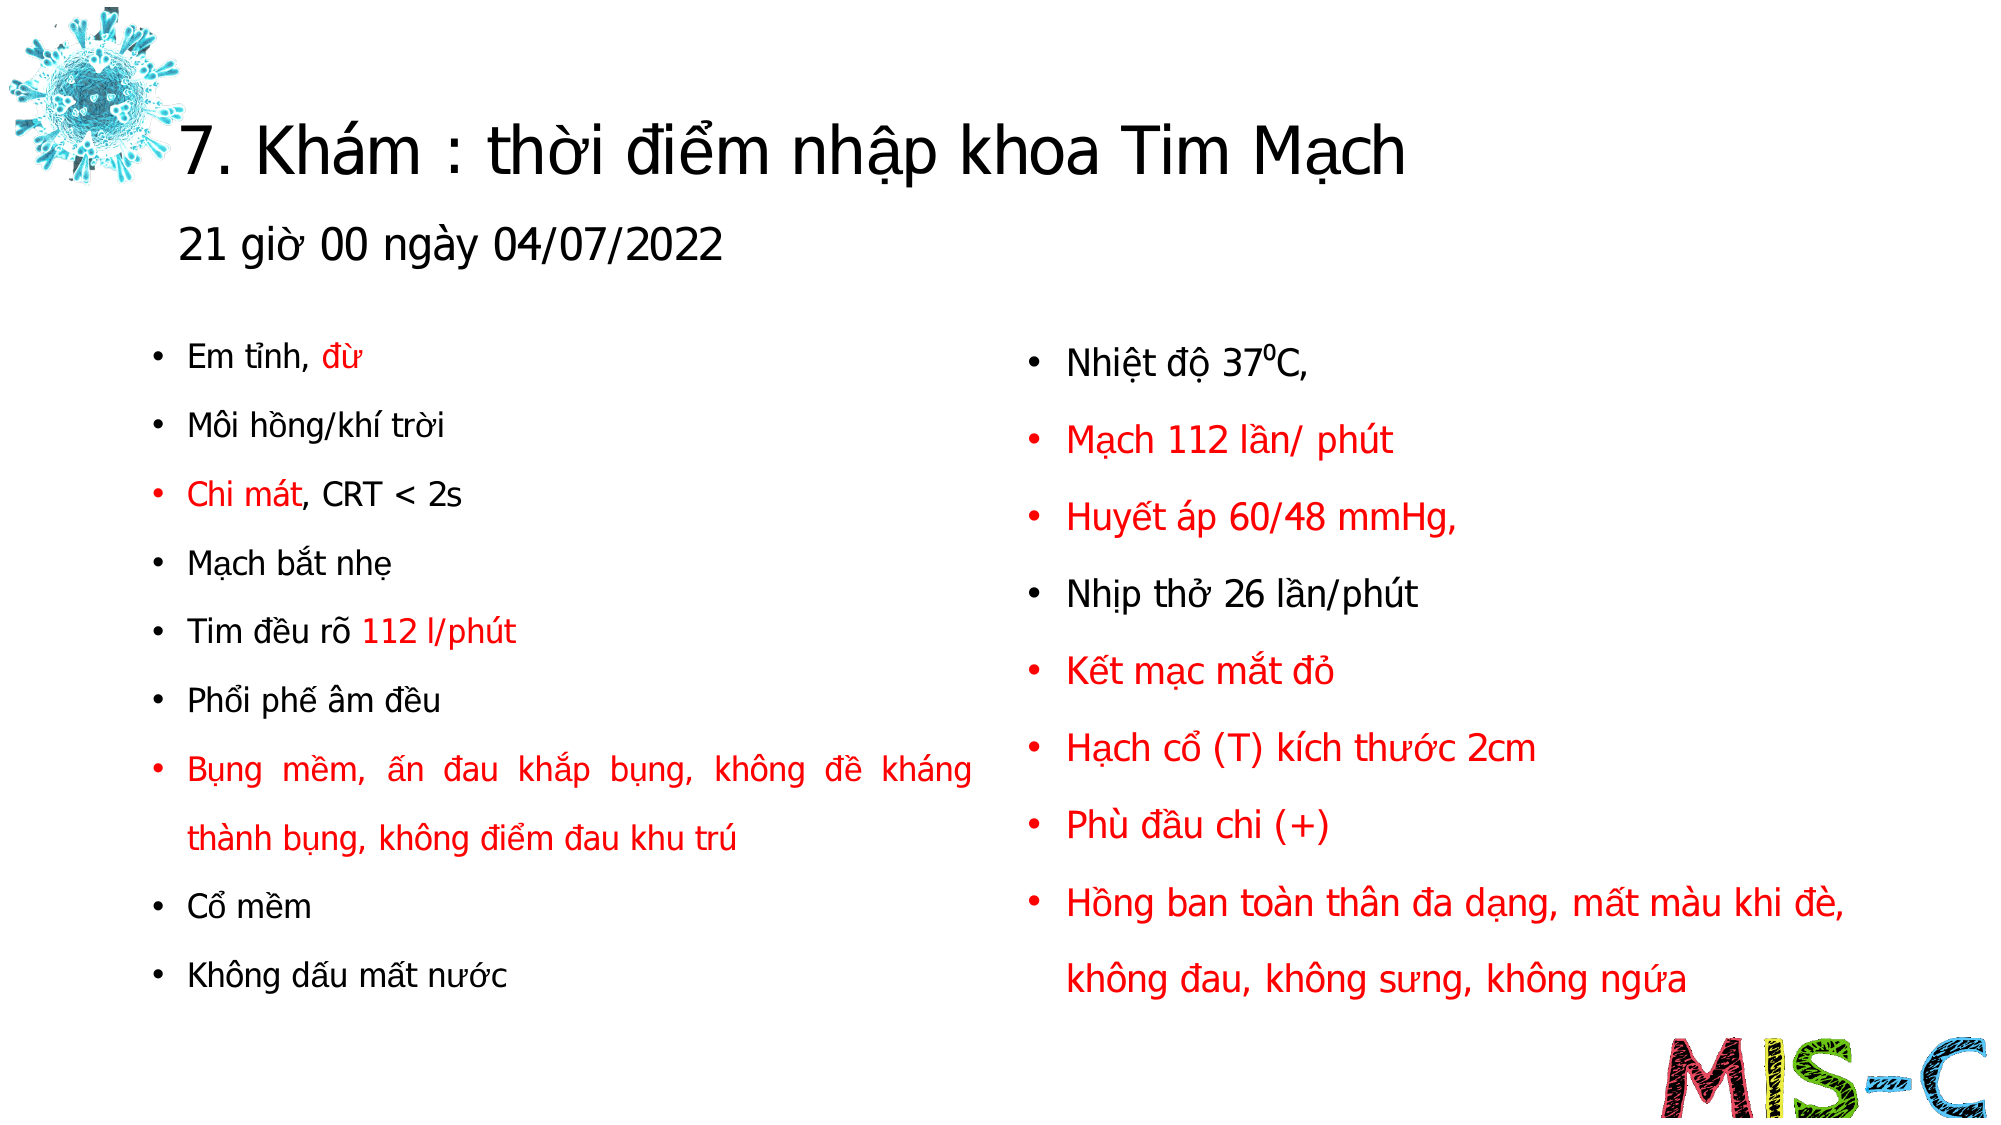

# 7. Khám : thời điểm nhập khoa Tim Mạch 21 giờ 00 ngày 04/07/2022
Em tỉnh, đừ
Môi hồng/khí trời
Chi mát, CRT < 2s
Mạch bắt nhẹ
Tim đều rõ 112 l/phút
Phổi phế âm đều
Bụng mềm, ấn đau khắp bụng, không đề kháng thành bụng, không điểm đau khu trú
Cổ mềm
Không dấu mất nước

Nhiệt độ 37⁰C,
Mạch 112 lần/ phút
Huyết áp 60/48 mmHg,
Nhịp thở 26 lần/phút
Kết mạc mắt đỏ
Hạch cổ (T) kích thước 2cm
Phù đầu chi (+)
Hồng ban toàn thân đa dạng, mất màu khi đè, không đau, không sưng, không ngứa